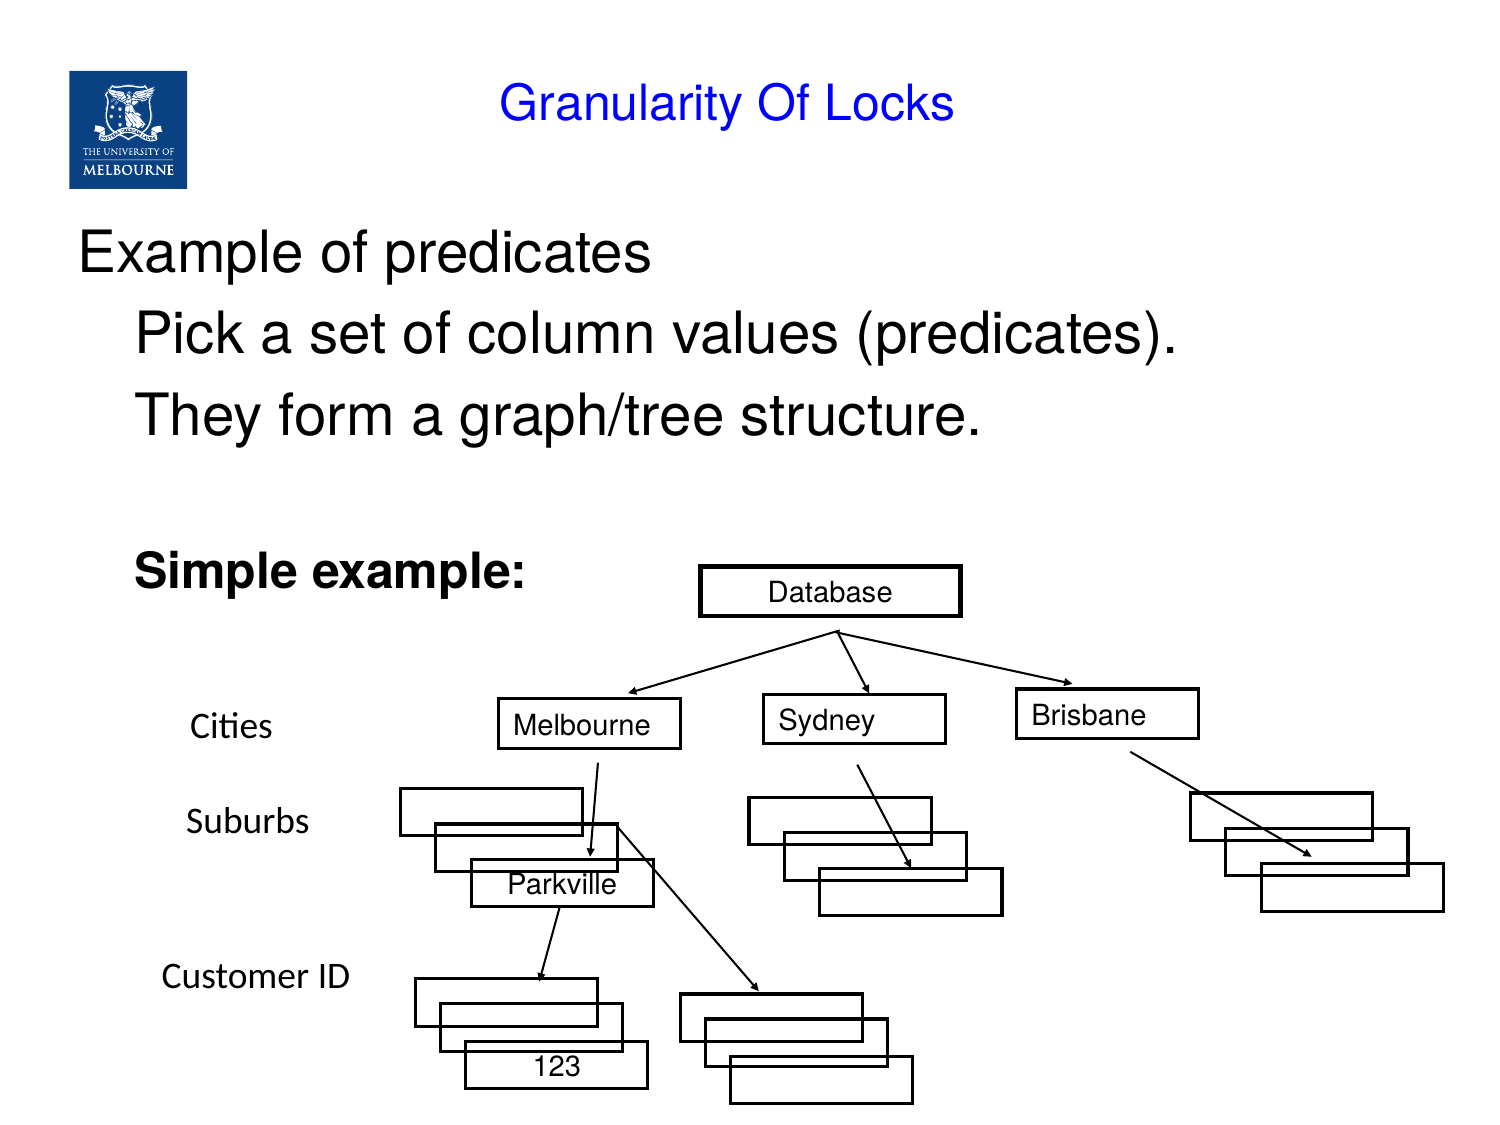

Granularity Of Locks
Example of predicates
	Pick a set of column values (predicates).
	They form a graph/tree structure.

	Simple example:

Database

Brisbane
Sydney
Melbourne

Parkville

Cities
Suburbs

Customer ID

123